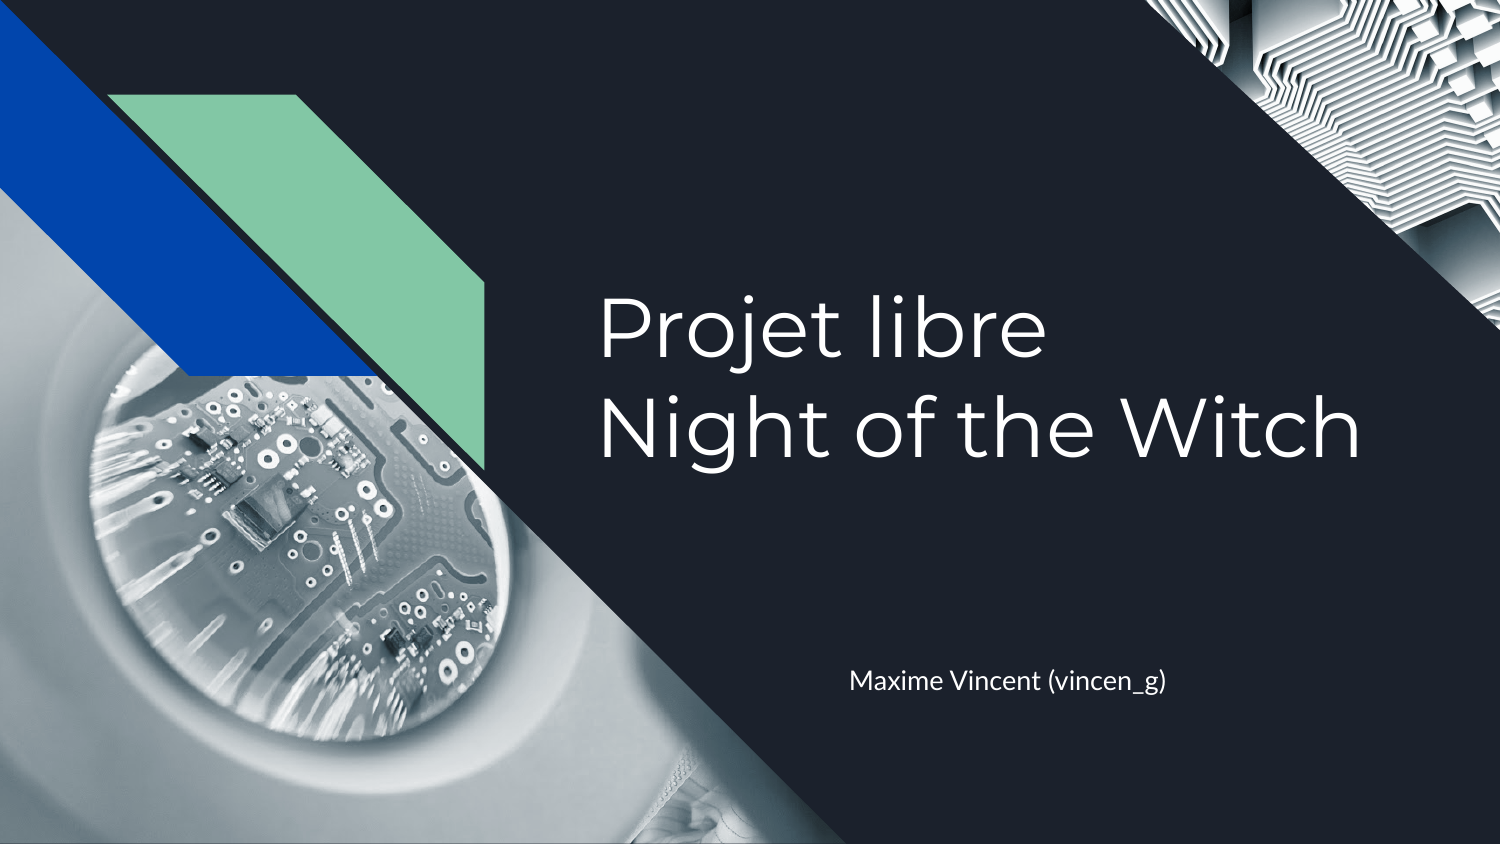

# Projet libre
Night of the Witch
Maxime Vincent (vincen_g)